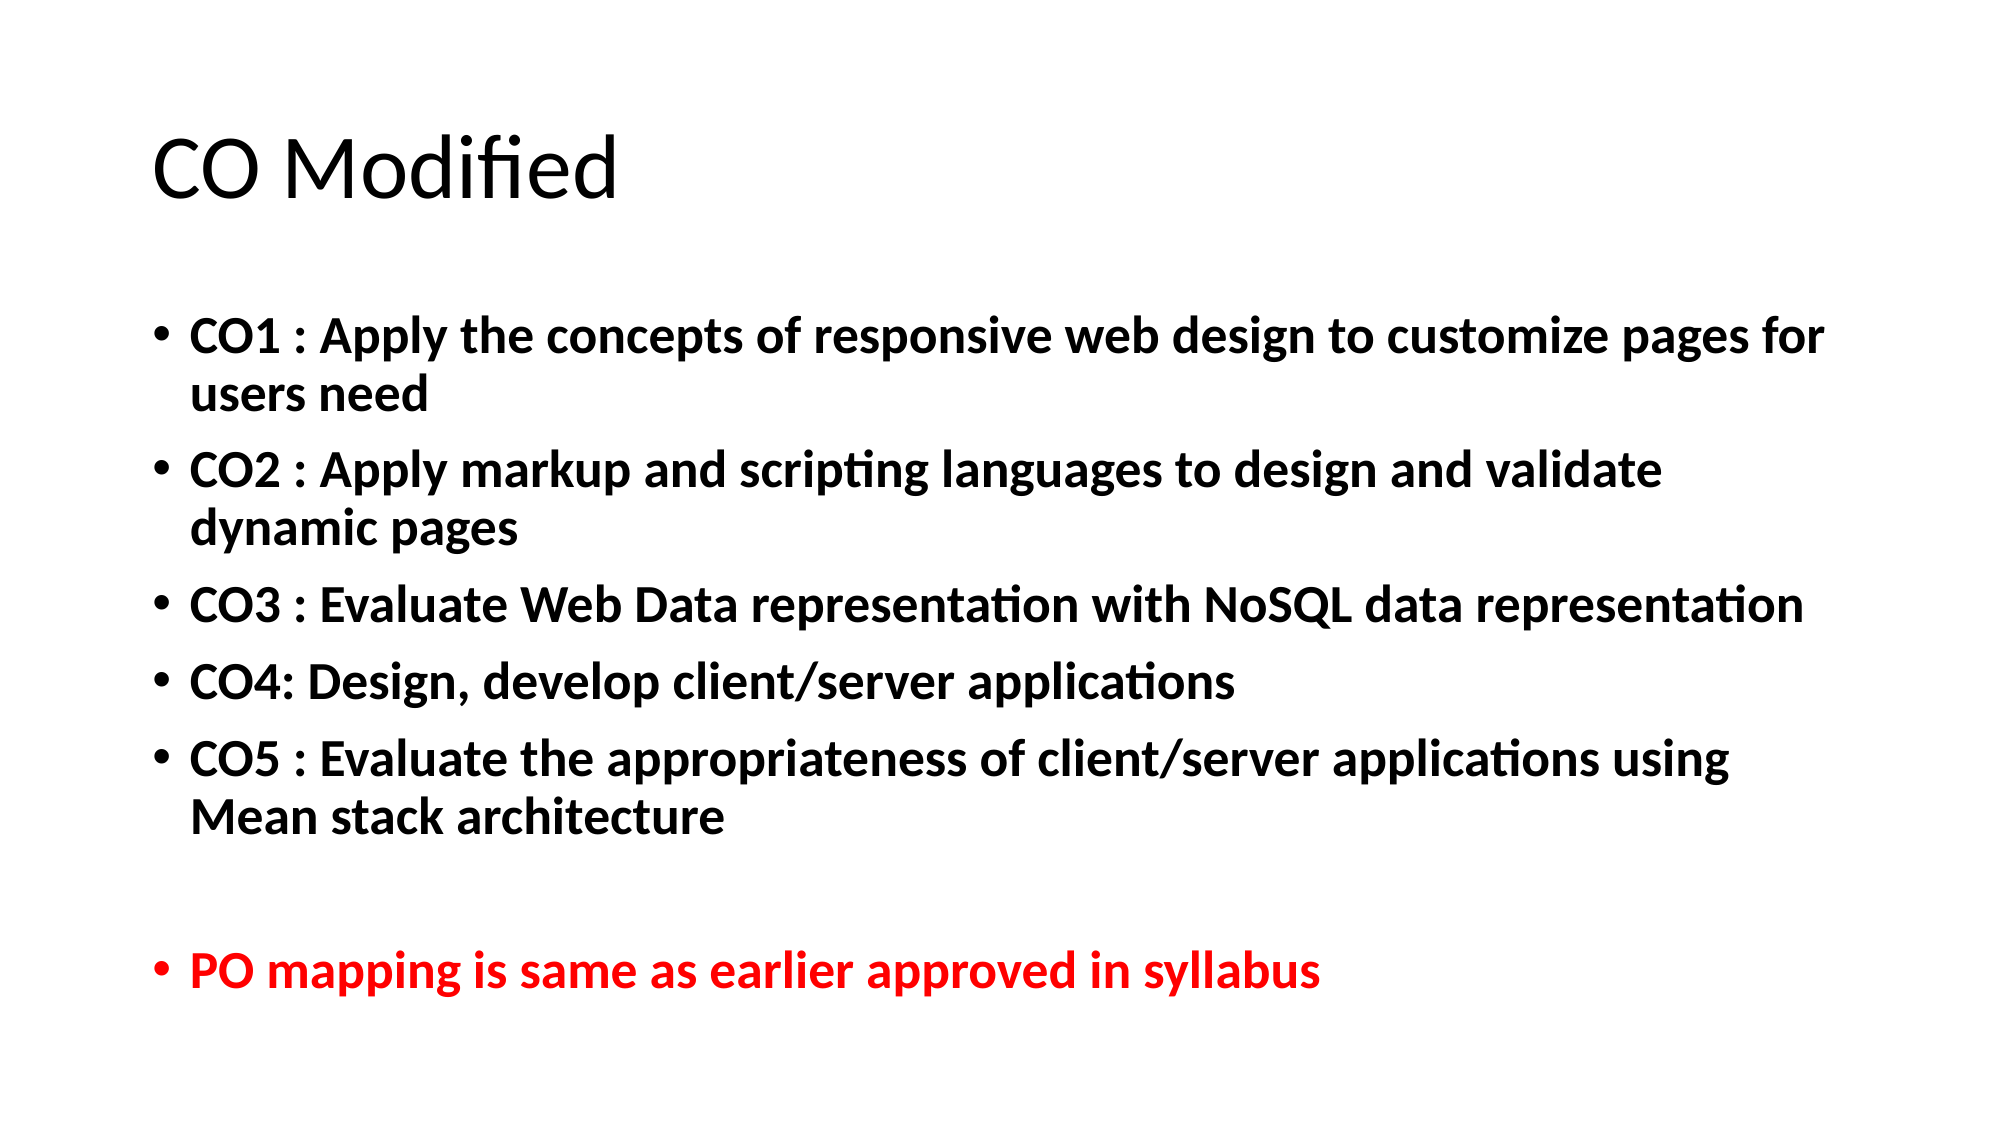

# CO Modified
CO1 : Apply the concepts of responsive web design to customize pages for users need
CO2 : Apply markup and scripting languages to design and validate dynamic pages
CO3 : Evaluate Web Data representation with NoSQL data representation
CO4: Design, develop client/server applications
CO5 : Evaluate the appropriateness of client/server applications using Mean stack architecture

PO mapping is same as earlier approved in syllabus